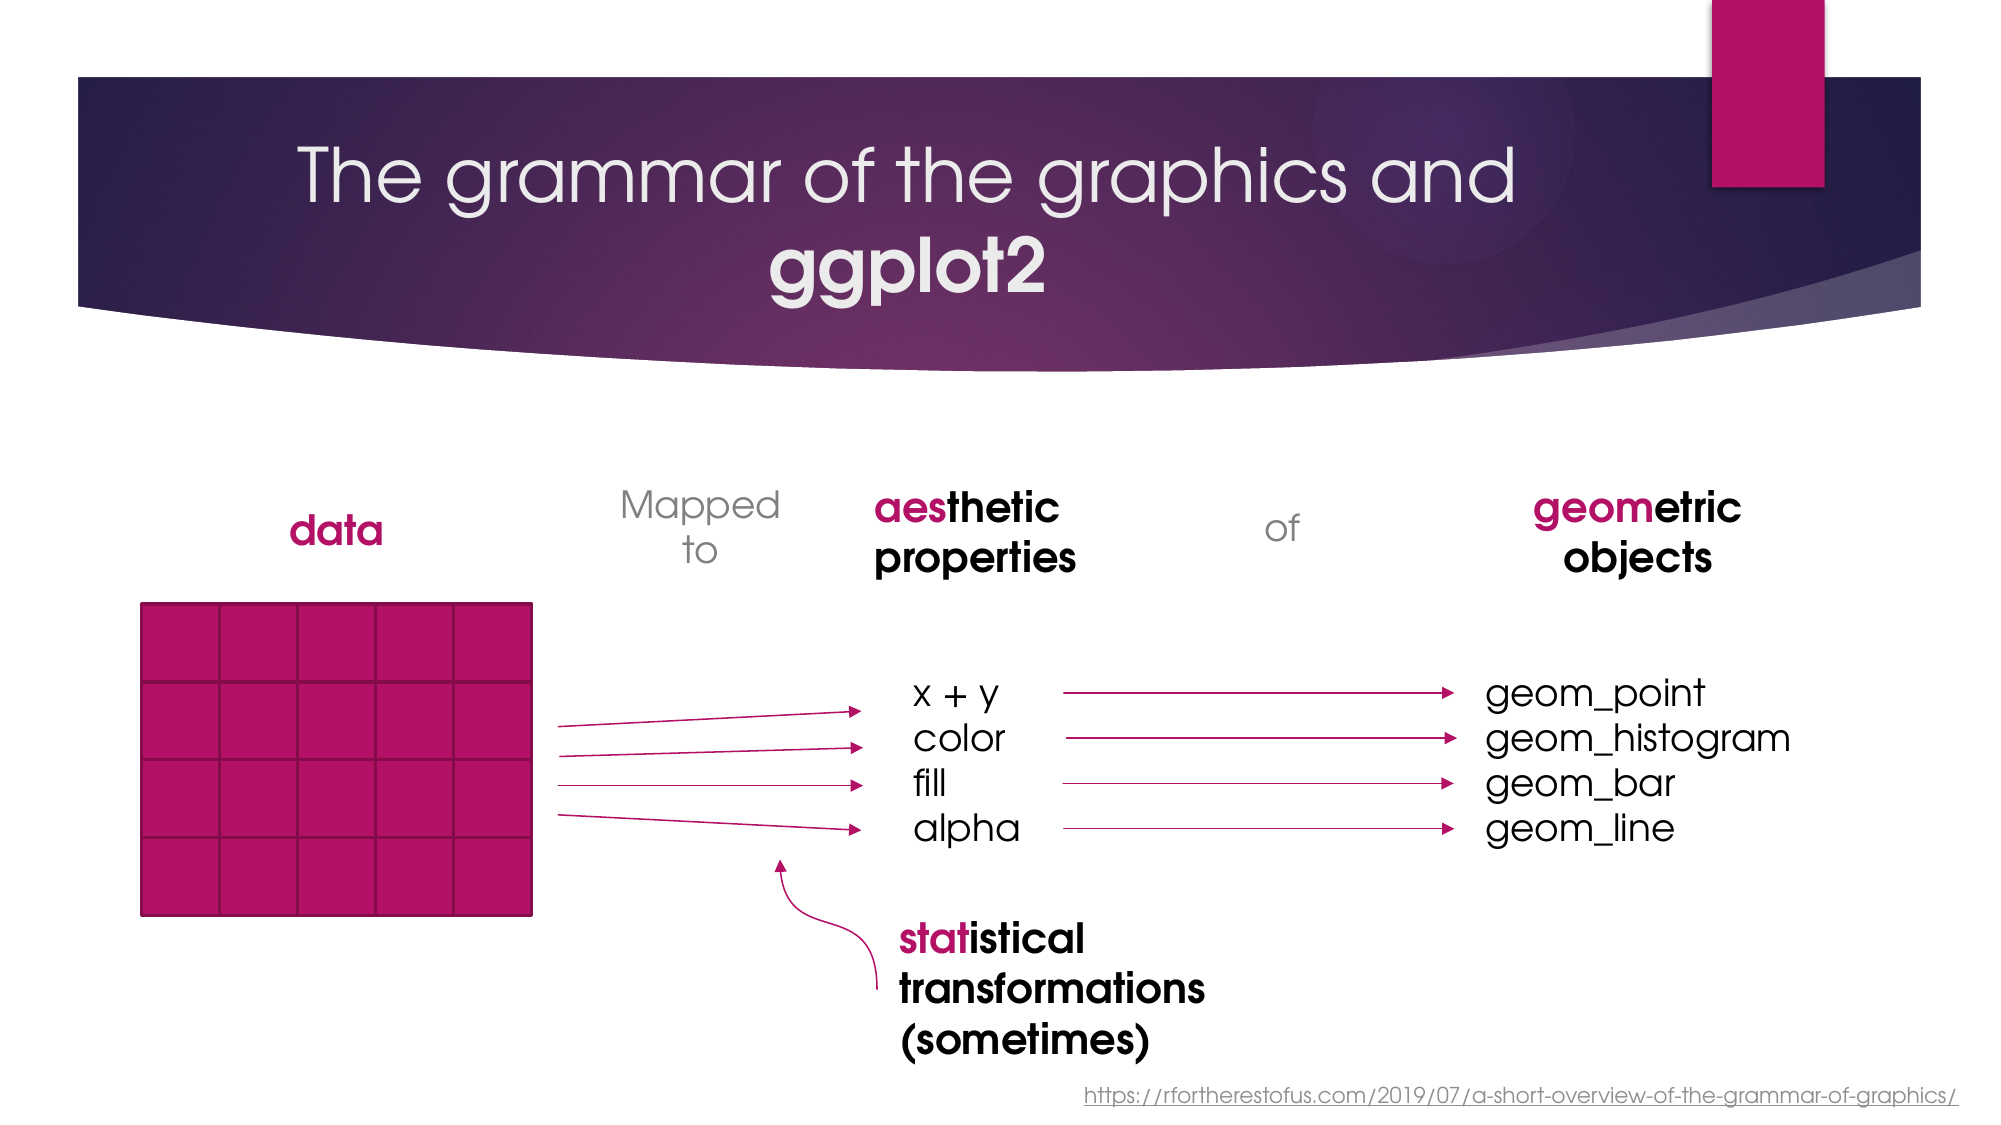

# The grammar of the graphics and ggplot2
Mapped
to
aesthetic
properties
geometric
objects
data
of

geom_point
geom_histogram
geom_bar
geom_line
x + y
color
fill
alpha
statistical
transformations
(sometimes)
https://rfortherestofus.com/2019/07/a-short-overview-of-the-grammar-of-graphics/